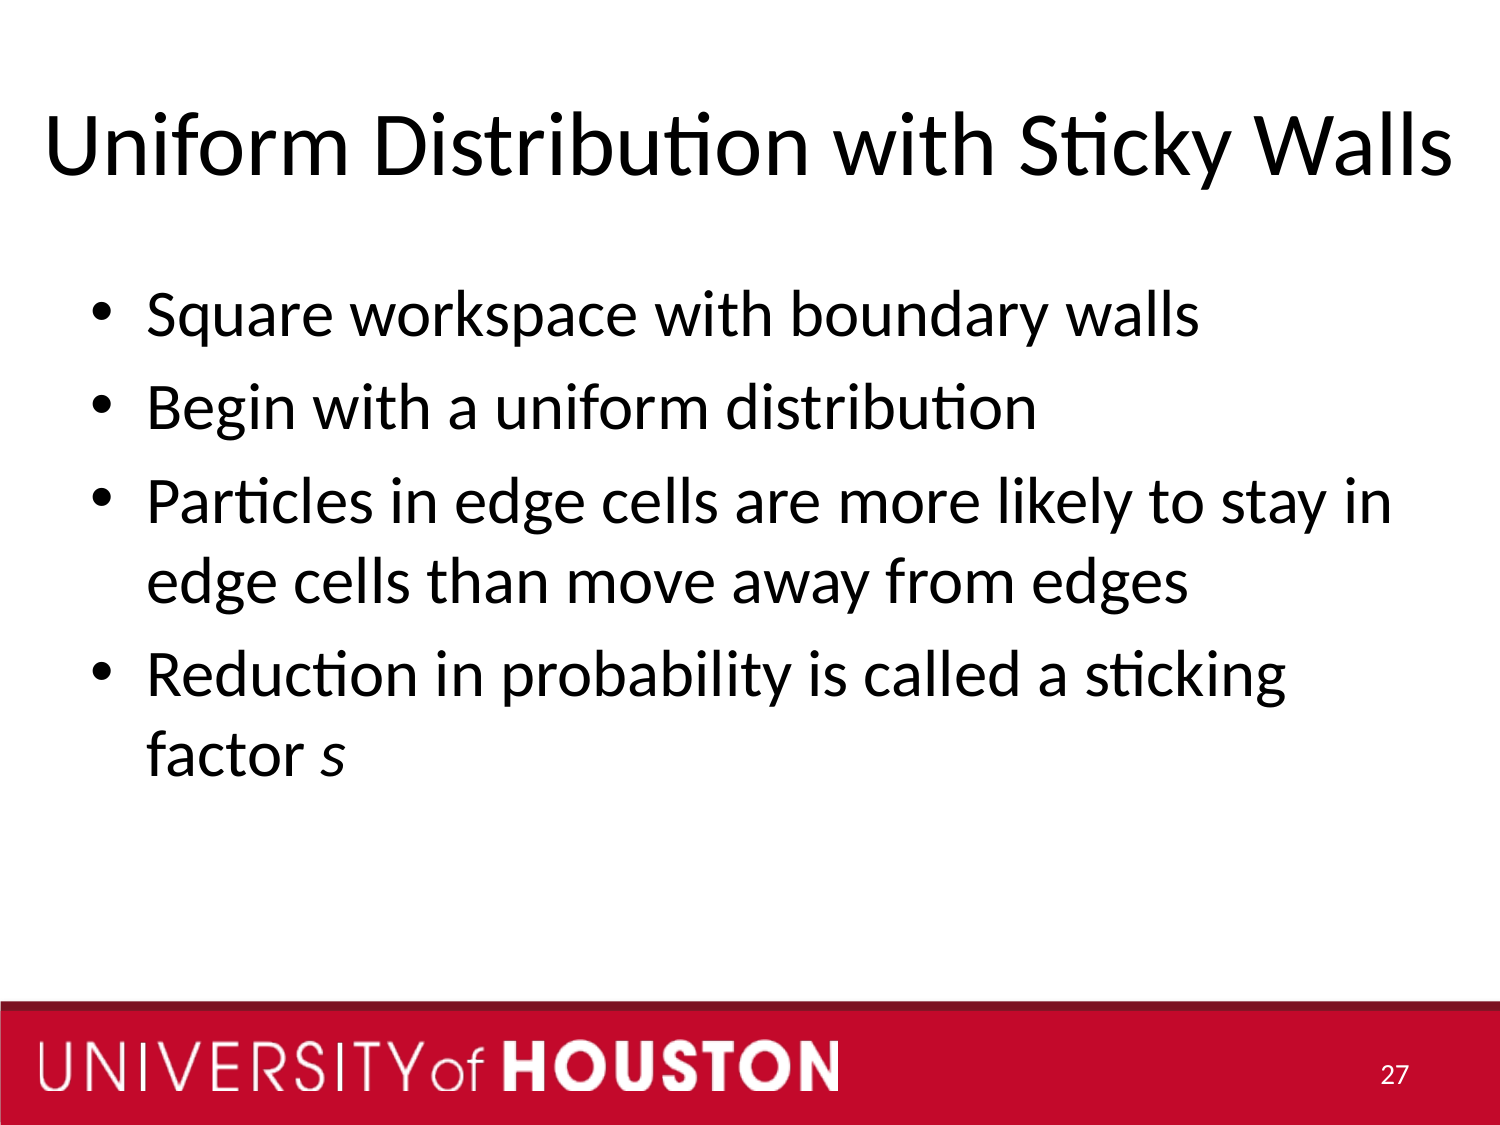

# Uniform Distribution with Sticky Walls
Square workspace with boundary walls
Begin with a uniform distribution
Particles in edge cells are more likely to stay in edge cells than move away from edges
Reduction in probability is called a sticking factor s
27